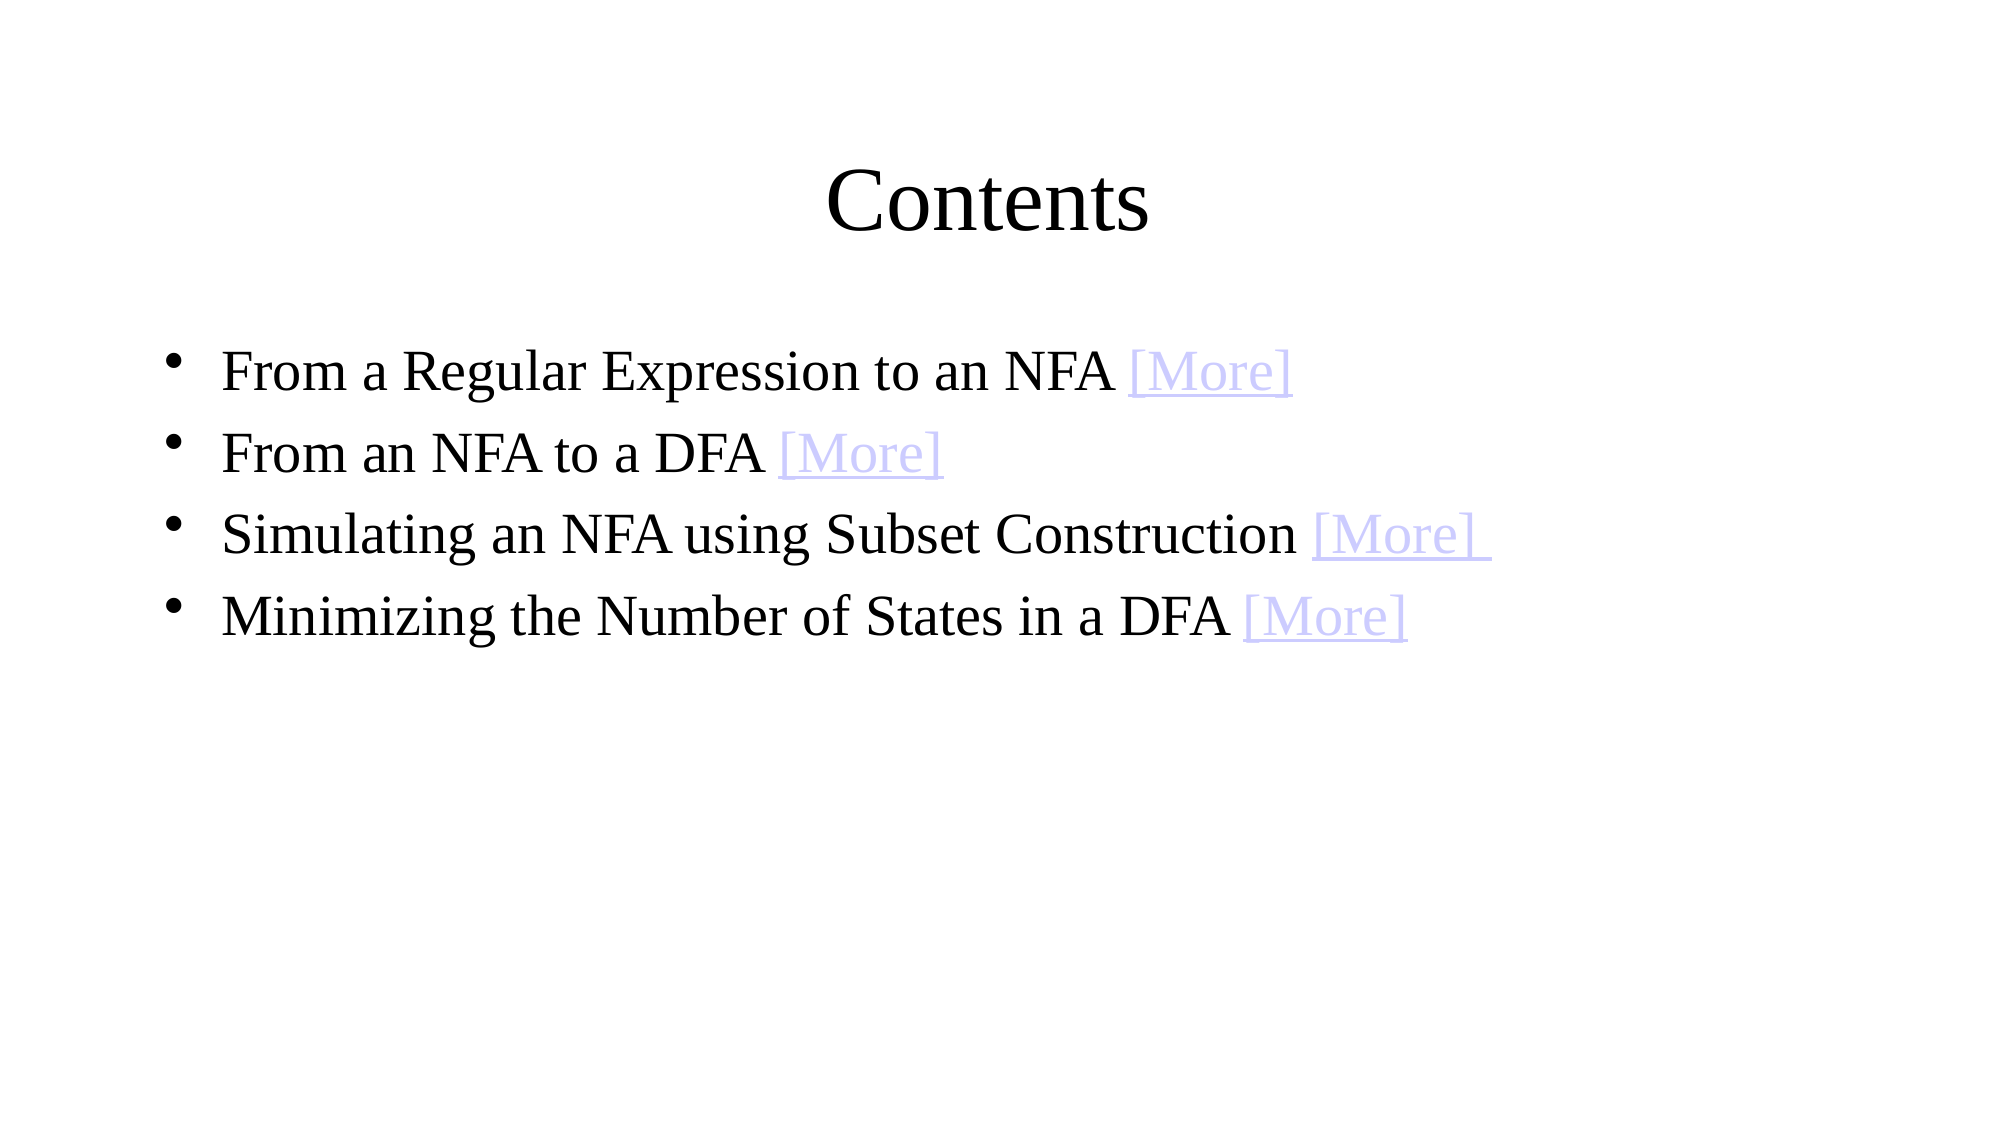

# Contents
From a Regular Expression to an NFA [More]
From an NFA to a DFA [More]
Simulating an NFA using Subset Construction [More]
Minimizing the Number of States in a DFA [More]